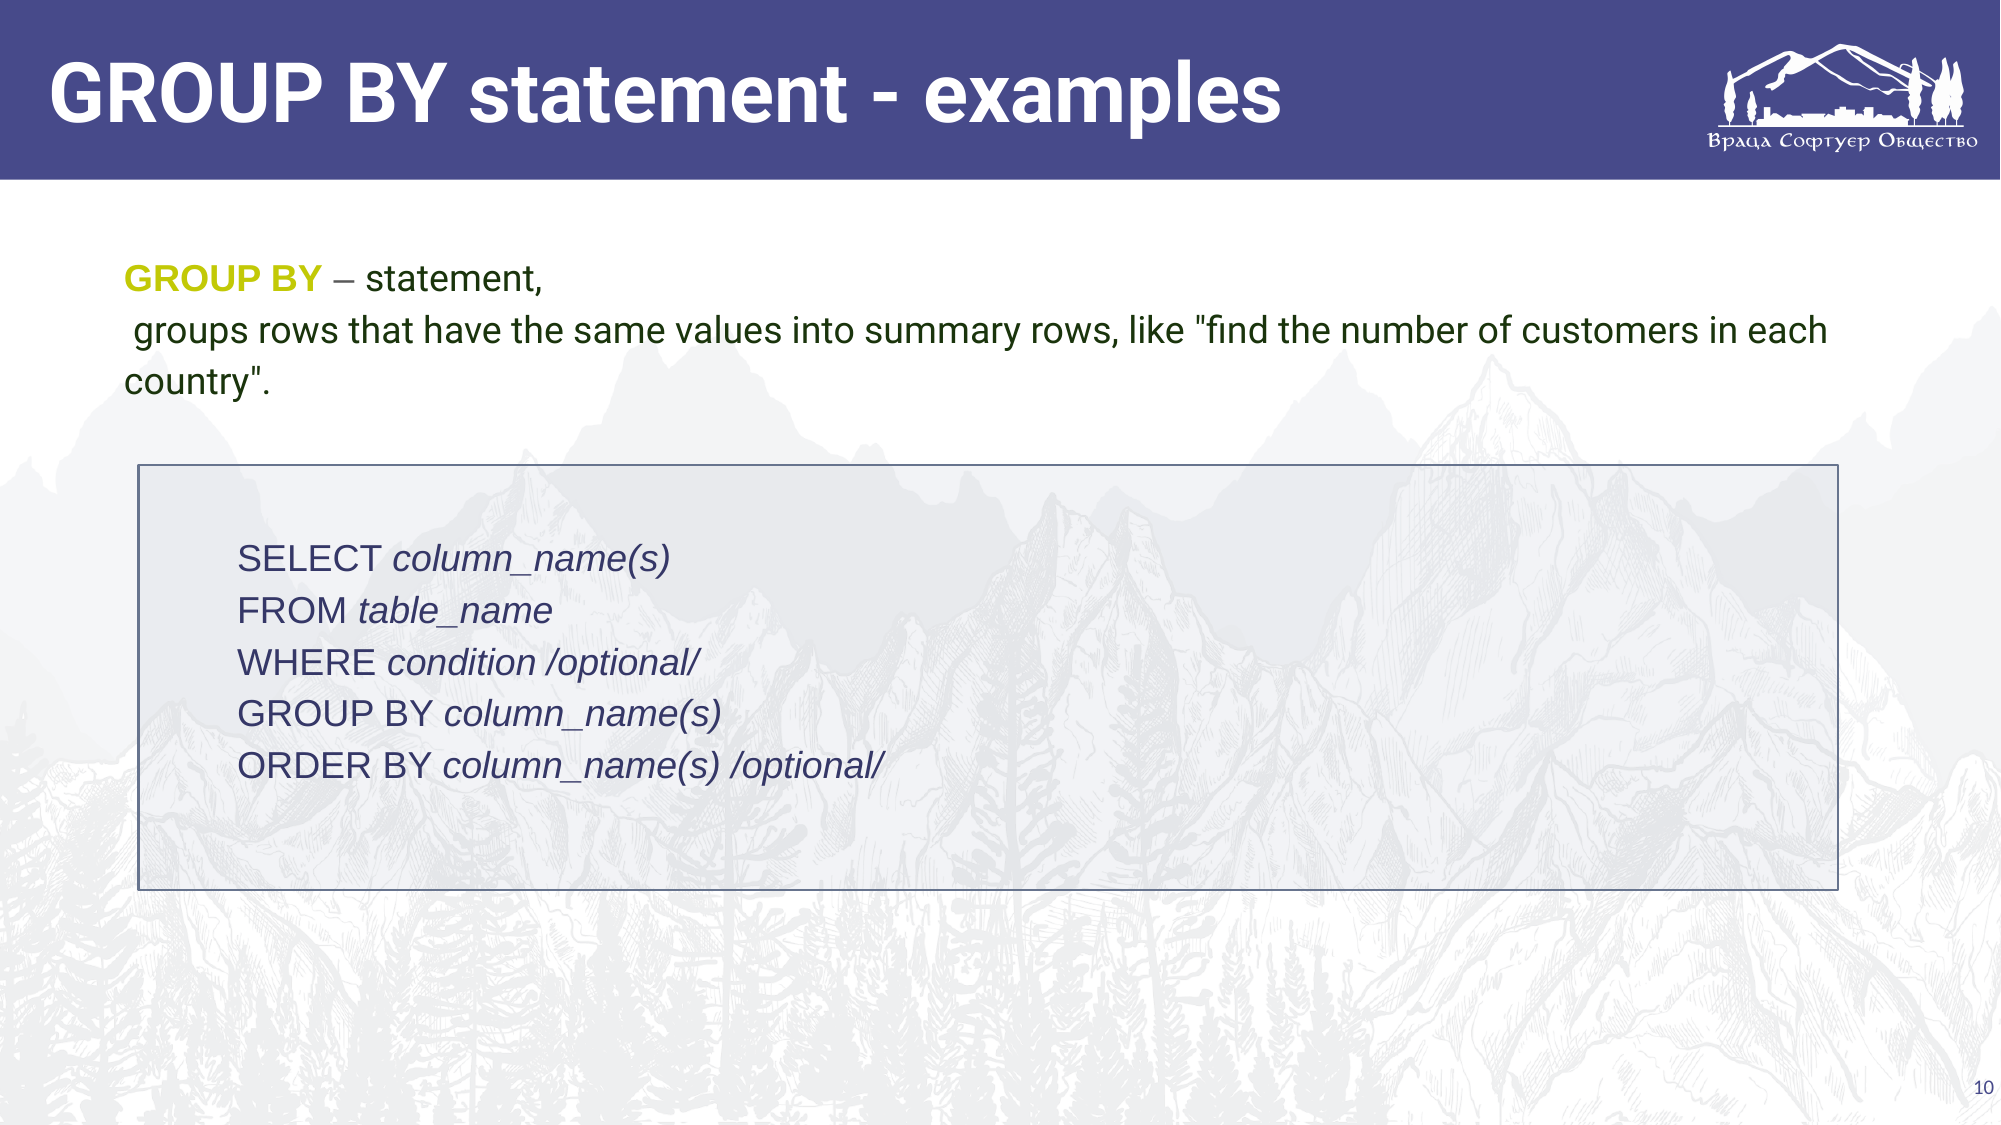

# GROUP BY statement - examples

GROUP BY – statement,
 groups rows that have the same values into summary rows, like "find the number of customers in each country".

SELECT column_name(s)
FROM table_name
WHERE condition /optional/
GROUP BY column_name(s)
ORDER BY column_name(s) /optional/
10